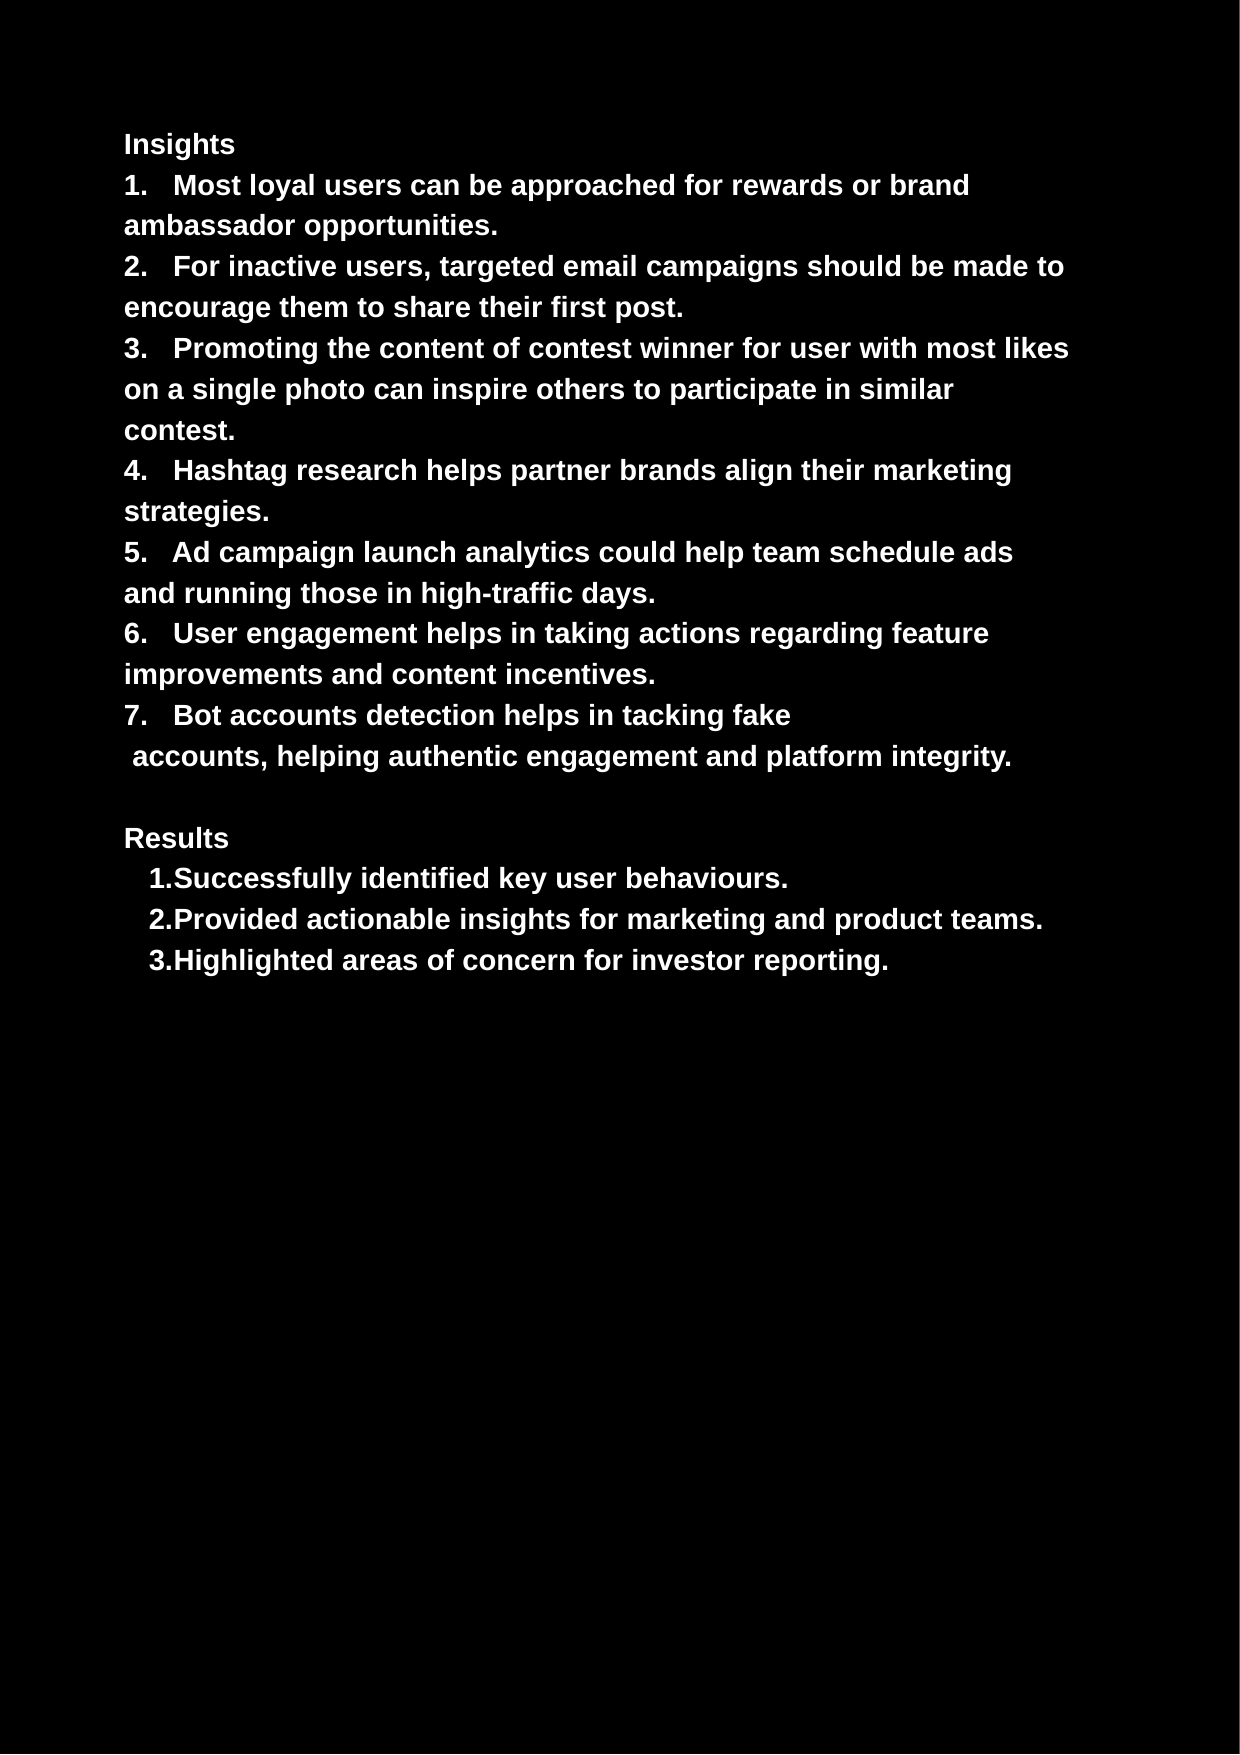

Insights
1.   Most loyal users can be approached for rewards or brand ambassador opportunities.
2.   For inactive users, targeted email campaigns should be made to encourage them to share their first post.
3.   Promoting the content of contest winner for user with most likes on a single photo can inspire others to participate in similar contest.
4.   Hashtag research helps partner brands align their marketing strategies.
5.   Ad campaign launch analytics could help team schedule ads and running those in high-traffic days.
6.   User engagement helps in taking actions regarding feature improvements and content incentives.
7.   Bot accounts detection helps in tacking fake
 accounts, helping authentic engagement and platform integrity.

Results
Successfully identified key user behaviours.
Provided actionable insights for marketing and product teams.
Highlighted areas of concern for investor reporting.